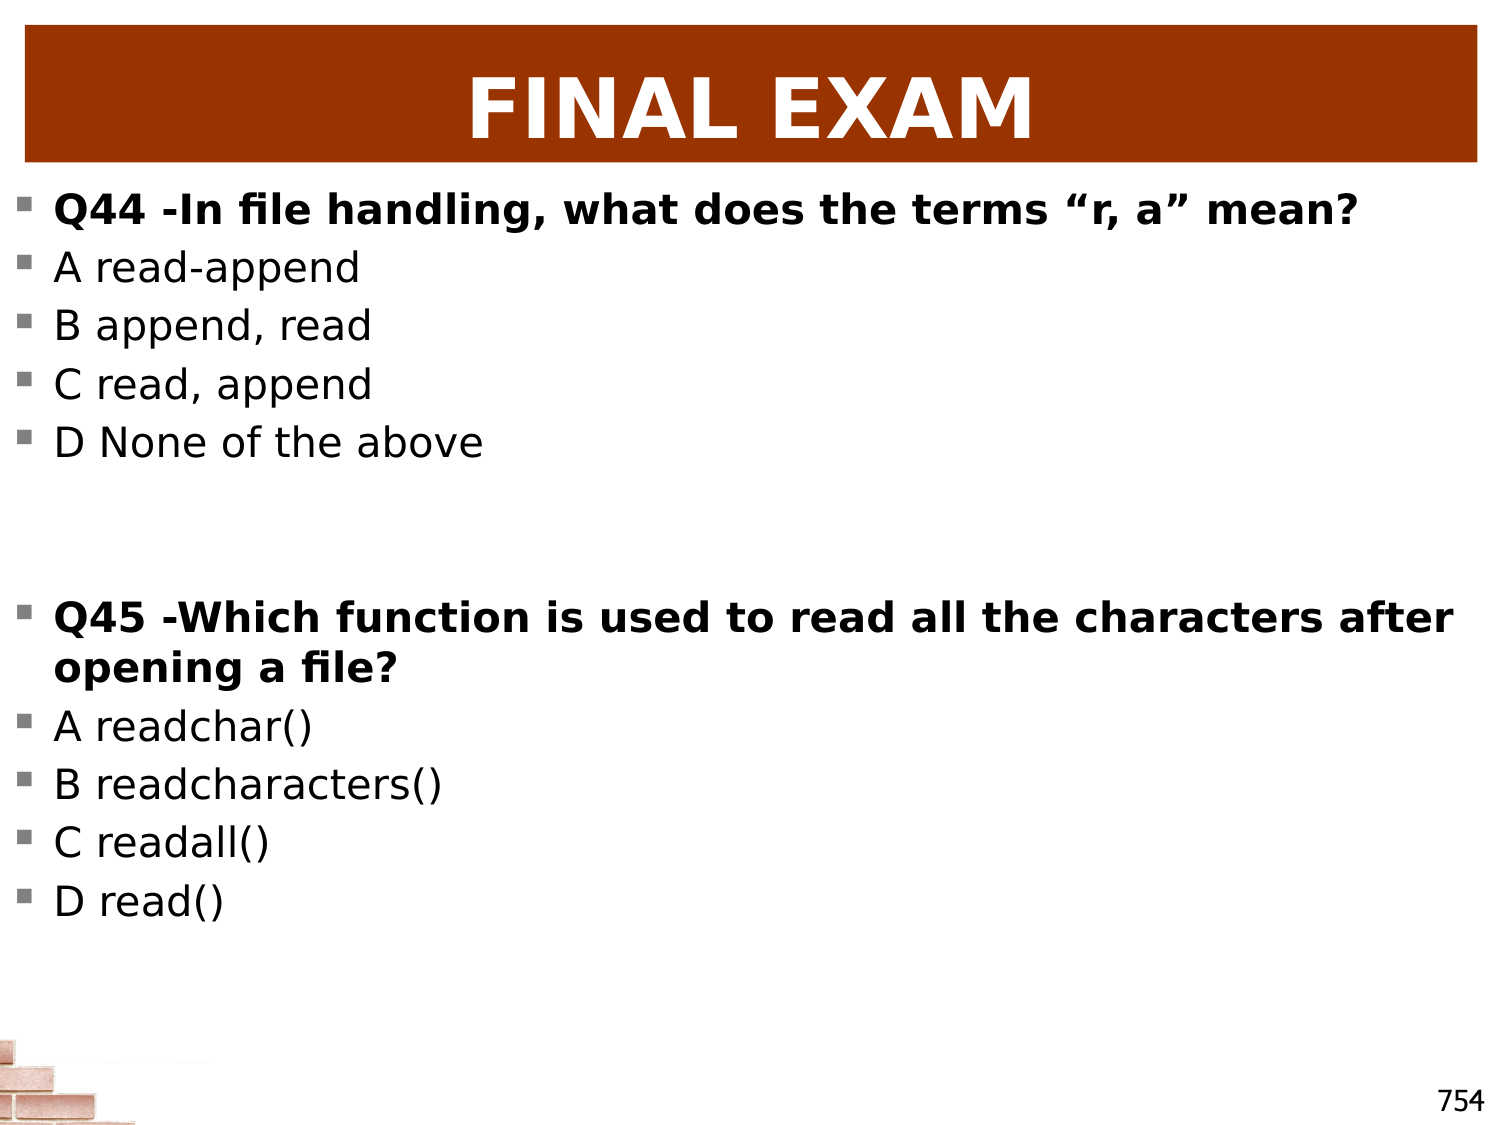

# FINAL EXAM
Q44 -In file handling, what does the terms “r, a” mean?
A read-append
B append, read
C read, append
D None of the above

Q45 -Which function is used to read all the characters after opening a file?
A readchar()
B readcharacters()
C readall()
D read()
754